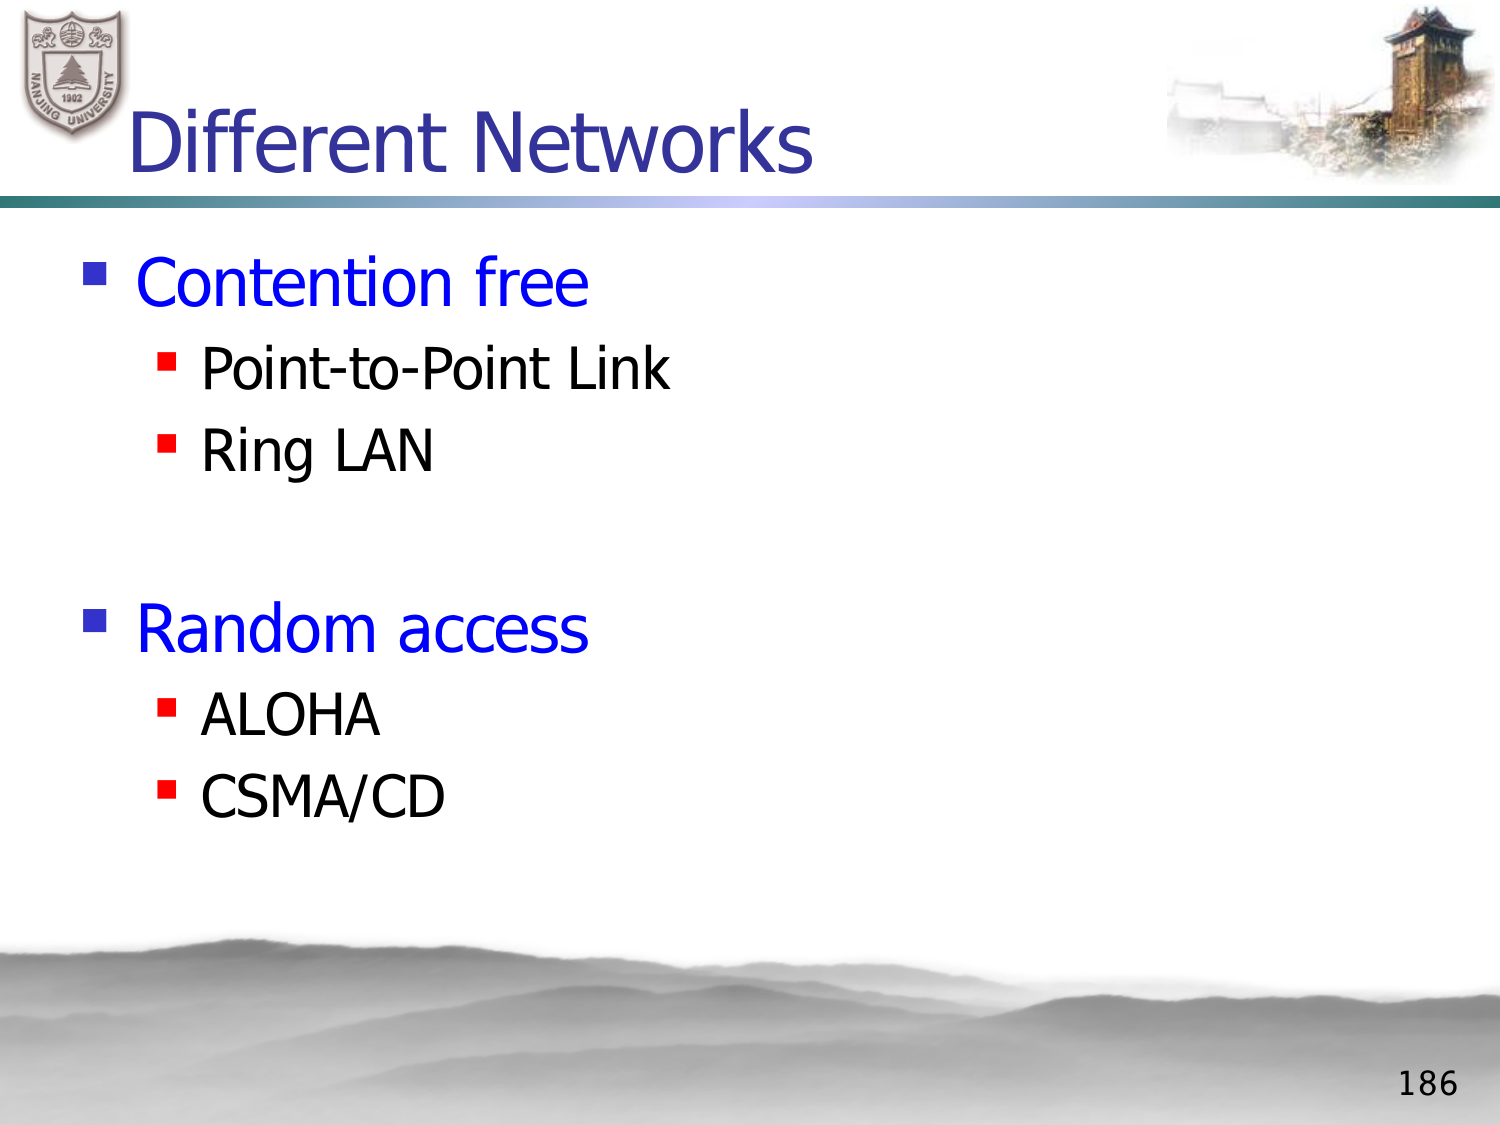

# Different Networks
Contention free
Point-to-Point Link
Ring LAN

Random access
ALOHA
CSMA/CD
186